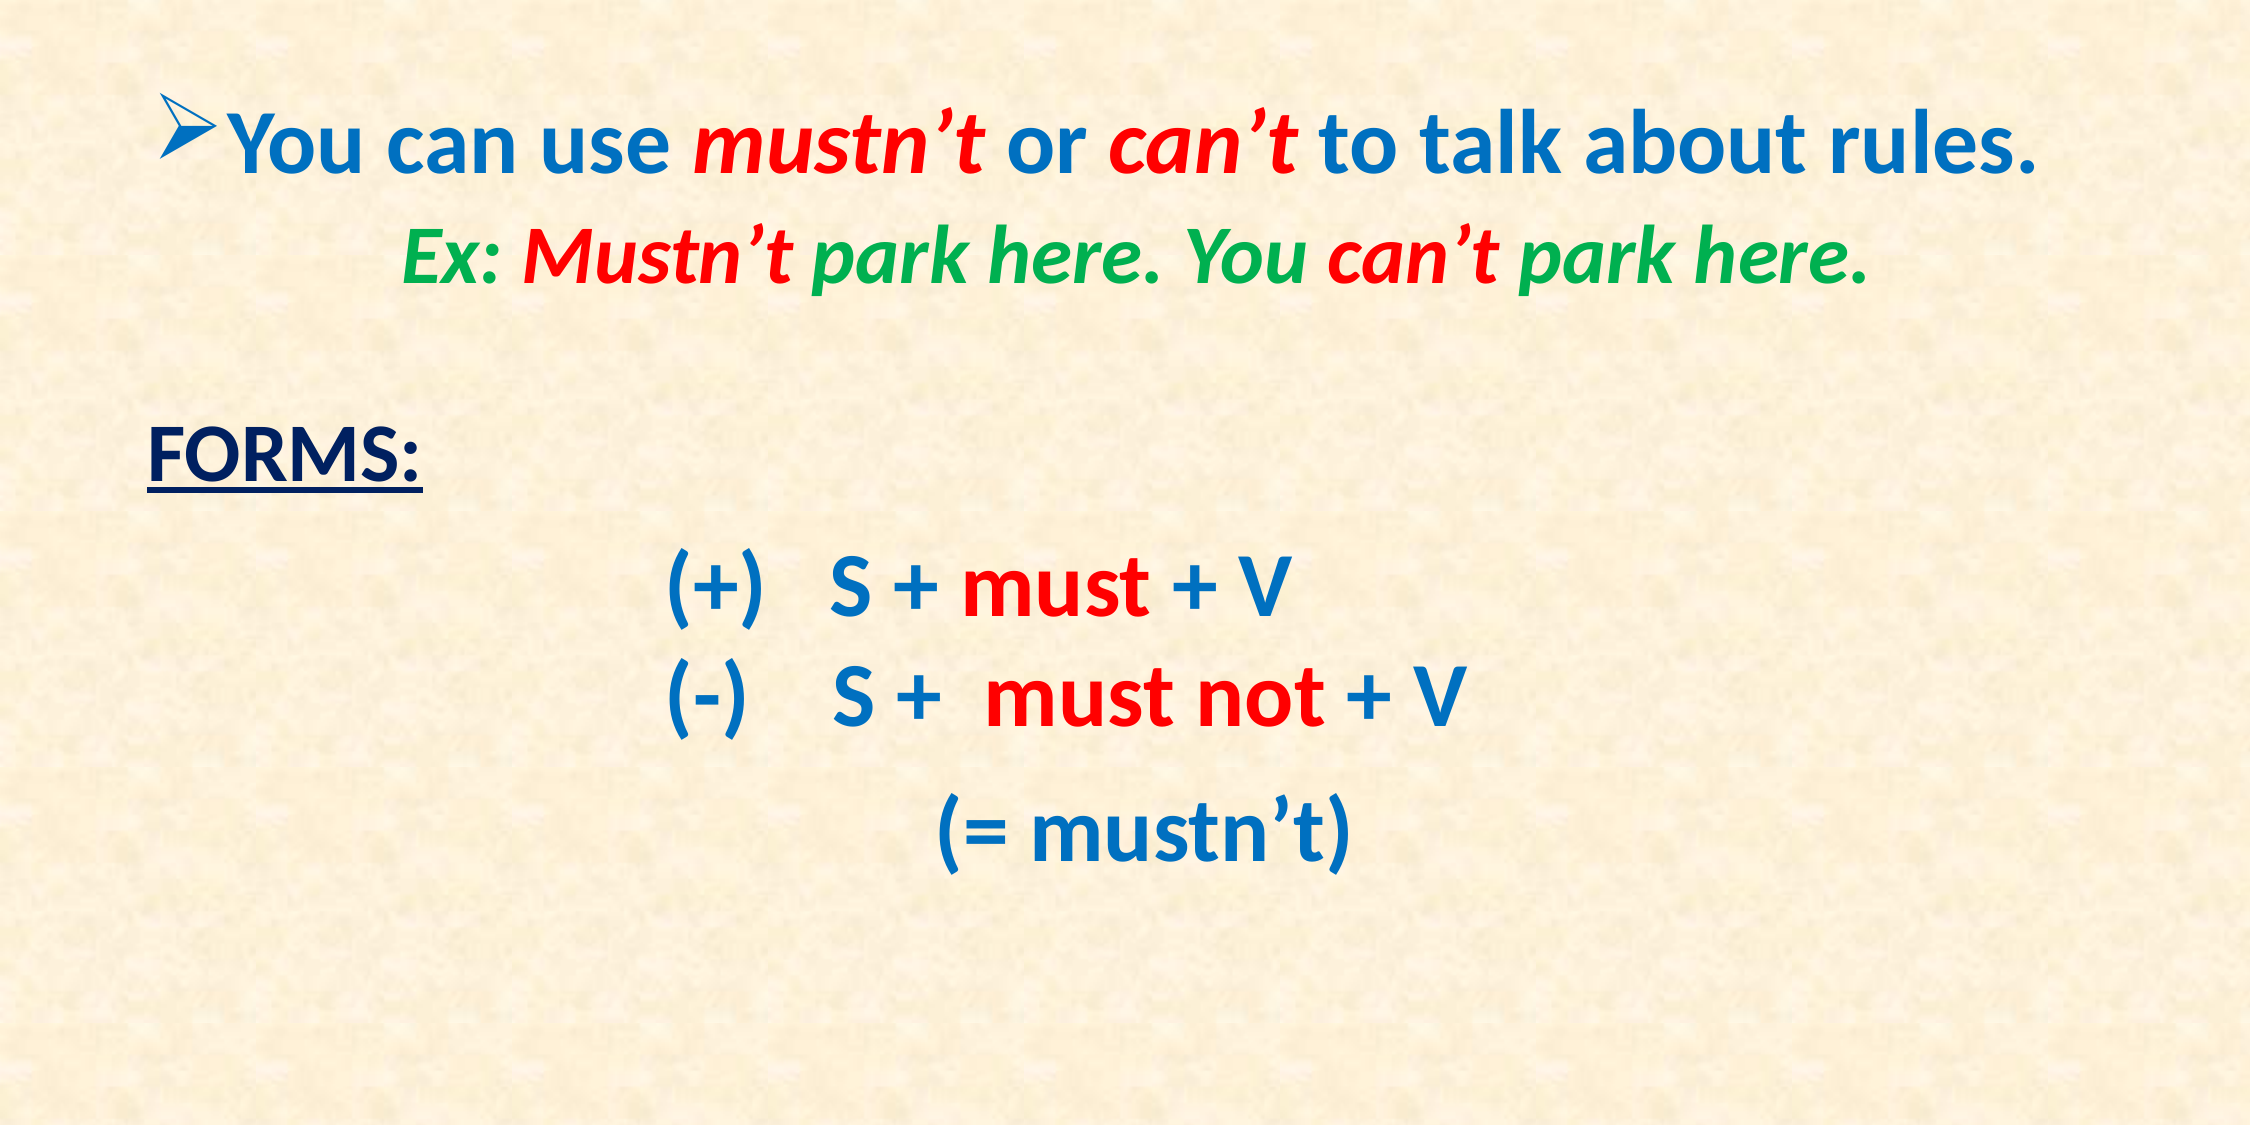

You can use mustn’t or can’t to talk about rules.
            Ex: Mustn’t park here. You can’t park here.
FORMS:
(+)   S + must + V
(-)    S +  must not + V
             (= mustn’t)